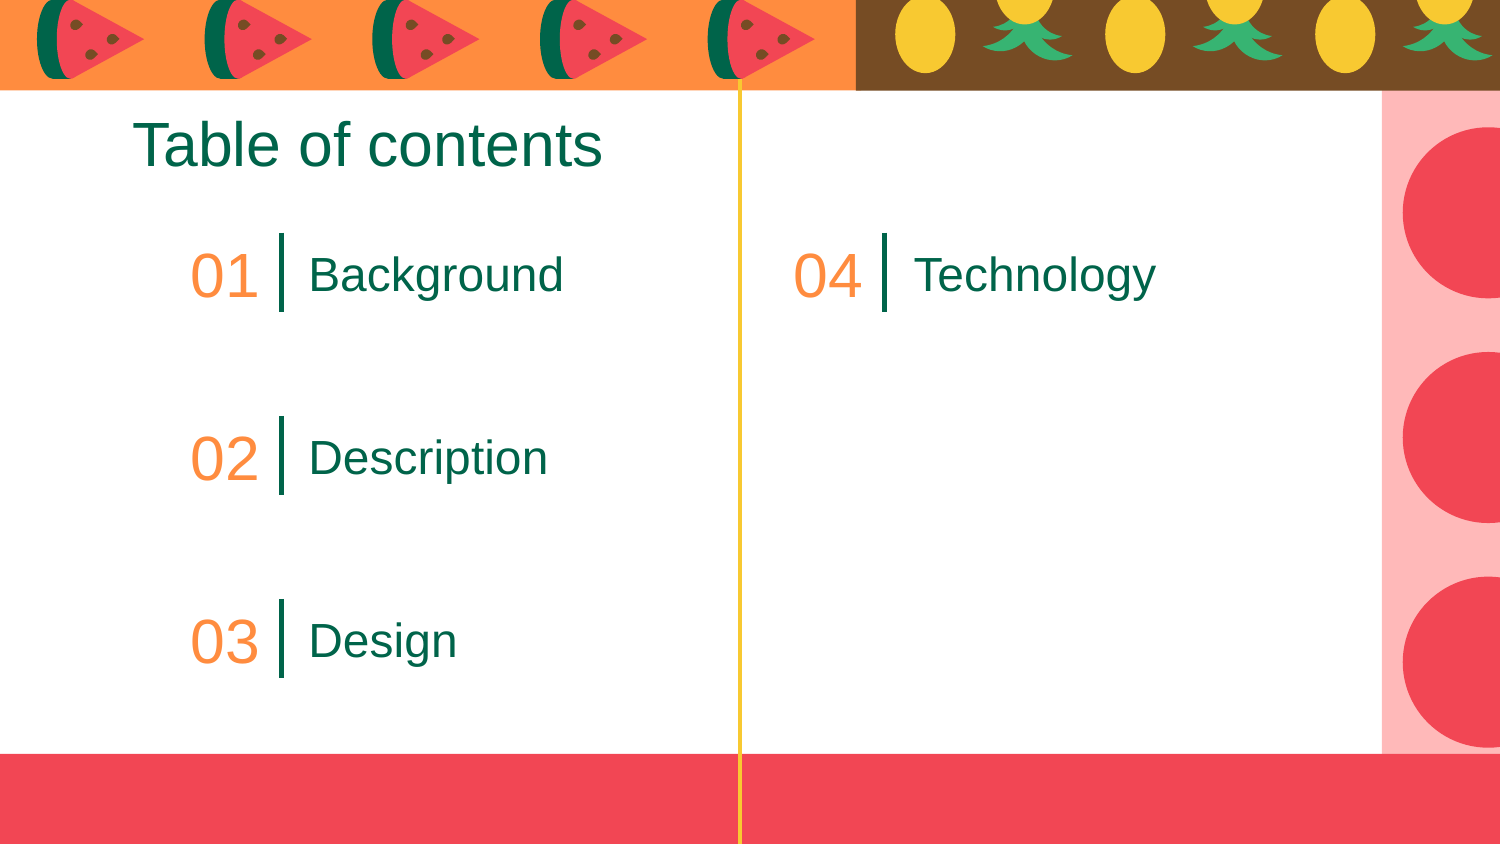

# Table of contents
01
Background
04
Technology
02
Description
03
Design